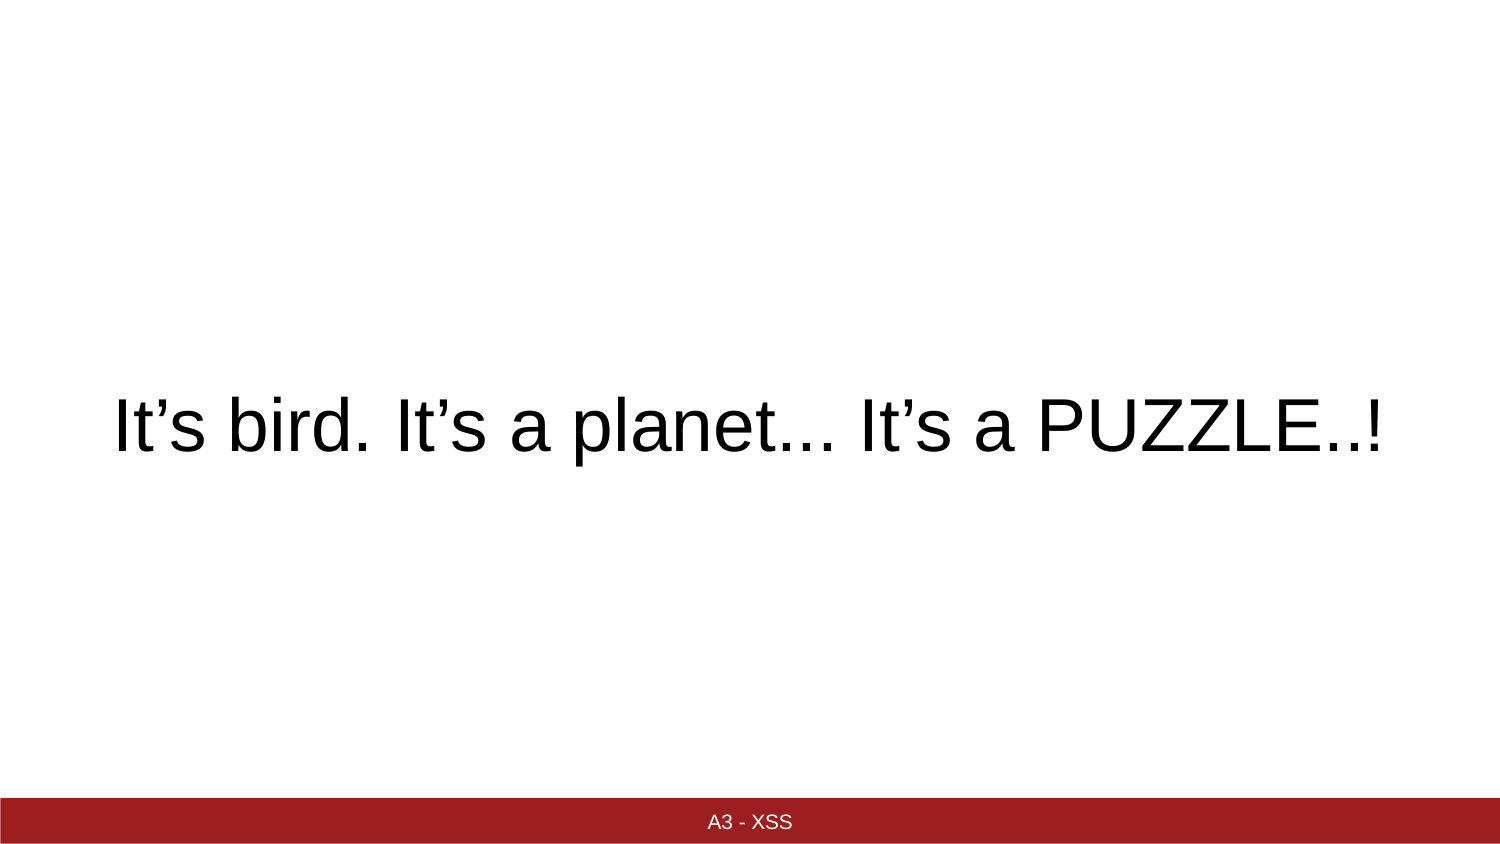

# It’s bird. It’s a planet... It’s a PUZZLE..!